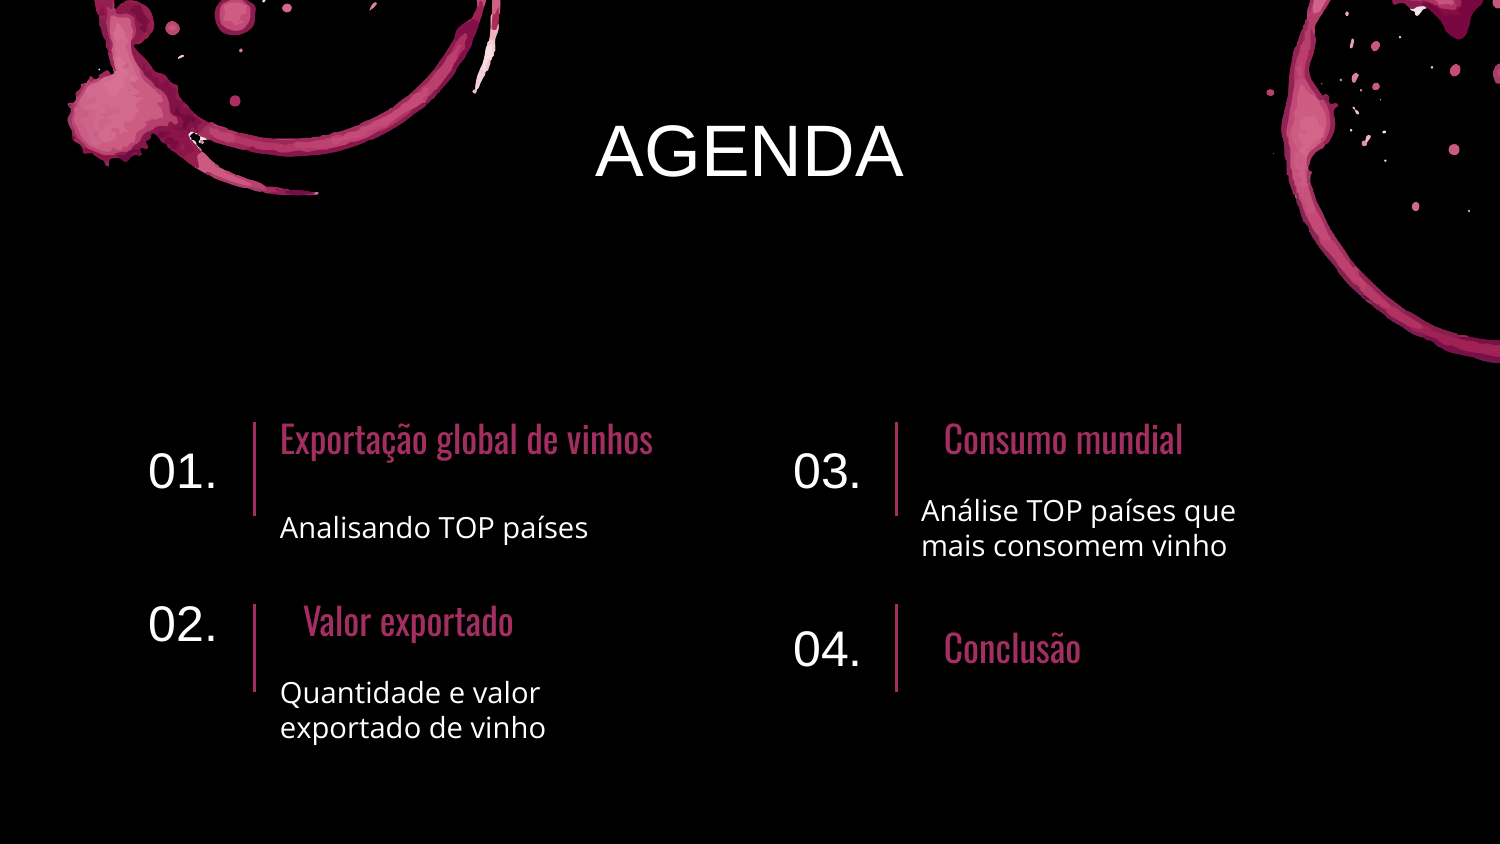

AGENDA
Exportação global de vinhos
Consumo mundial
03.
# 01.
Analisando TOP países
Análise TOP países que mais consomem vinho
Valor exportado

04.
02.
Conclusão
Quantidade e valor exportado de vinho